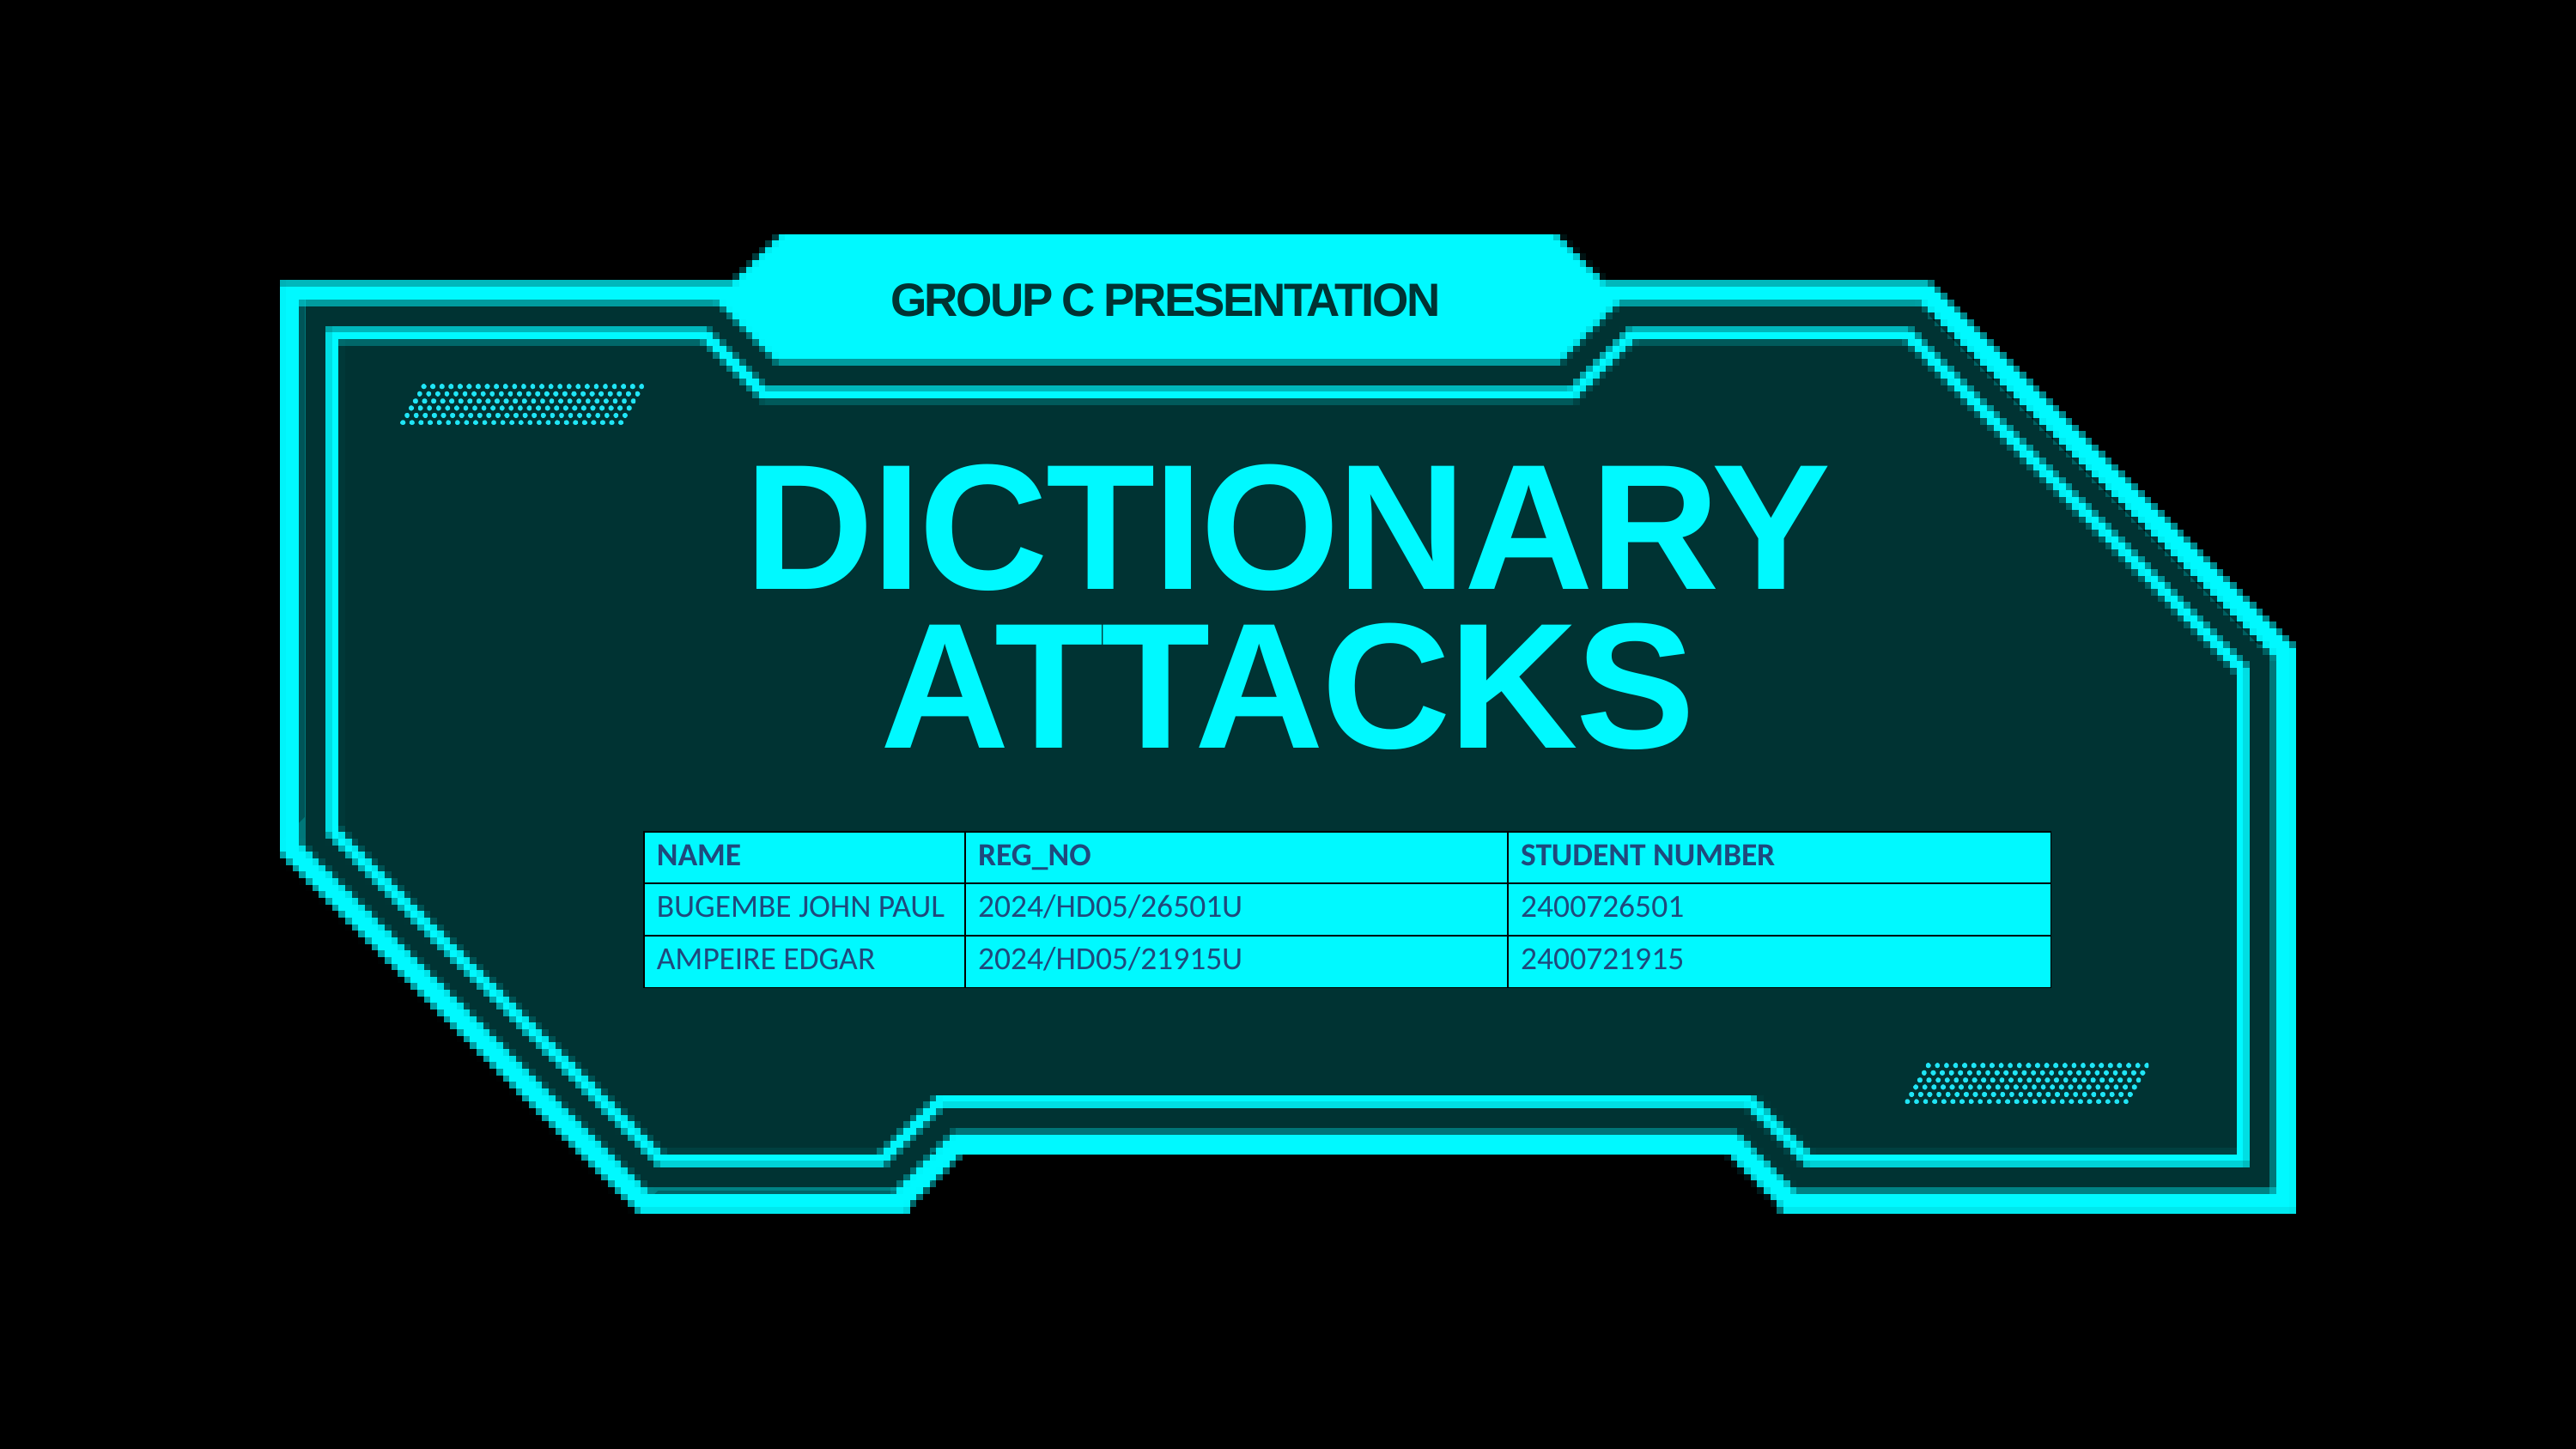

GROUP C PRESENTATION

DICTIONARY
ATTACKS

| NAME | REG\_NO | STUDENT NUMBER |
| --- | --- | --- |
| BUGEMBE JOHN PAUL | 2024/HD05/26501U | 2400726501 |
| AMPEIRE EDGAR | 2024/HD05/21915U | 2400721915 |